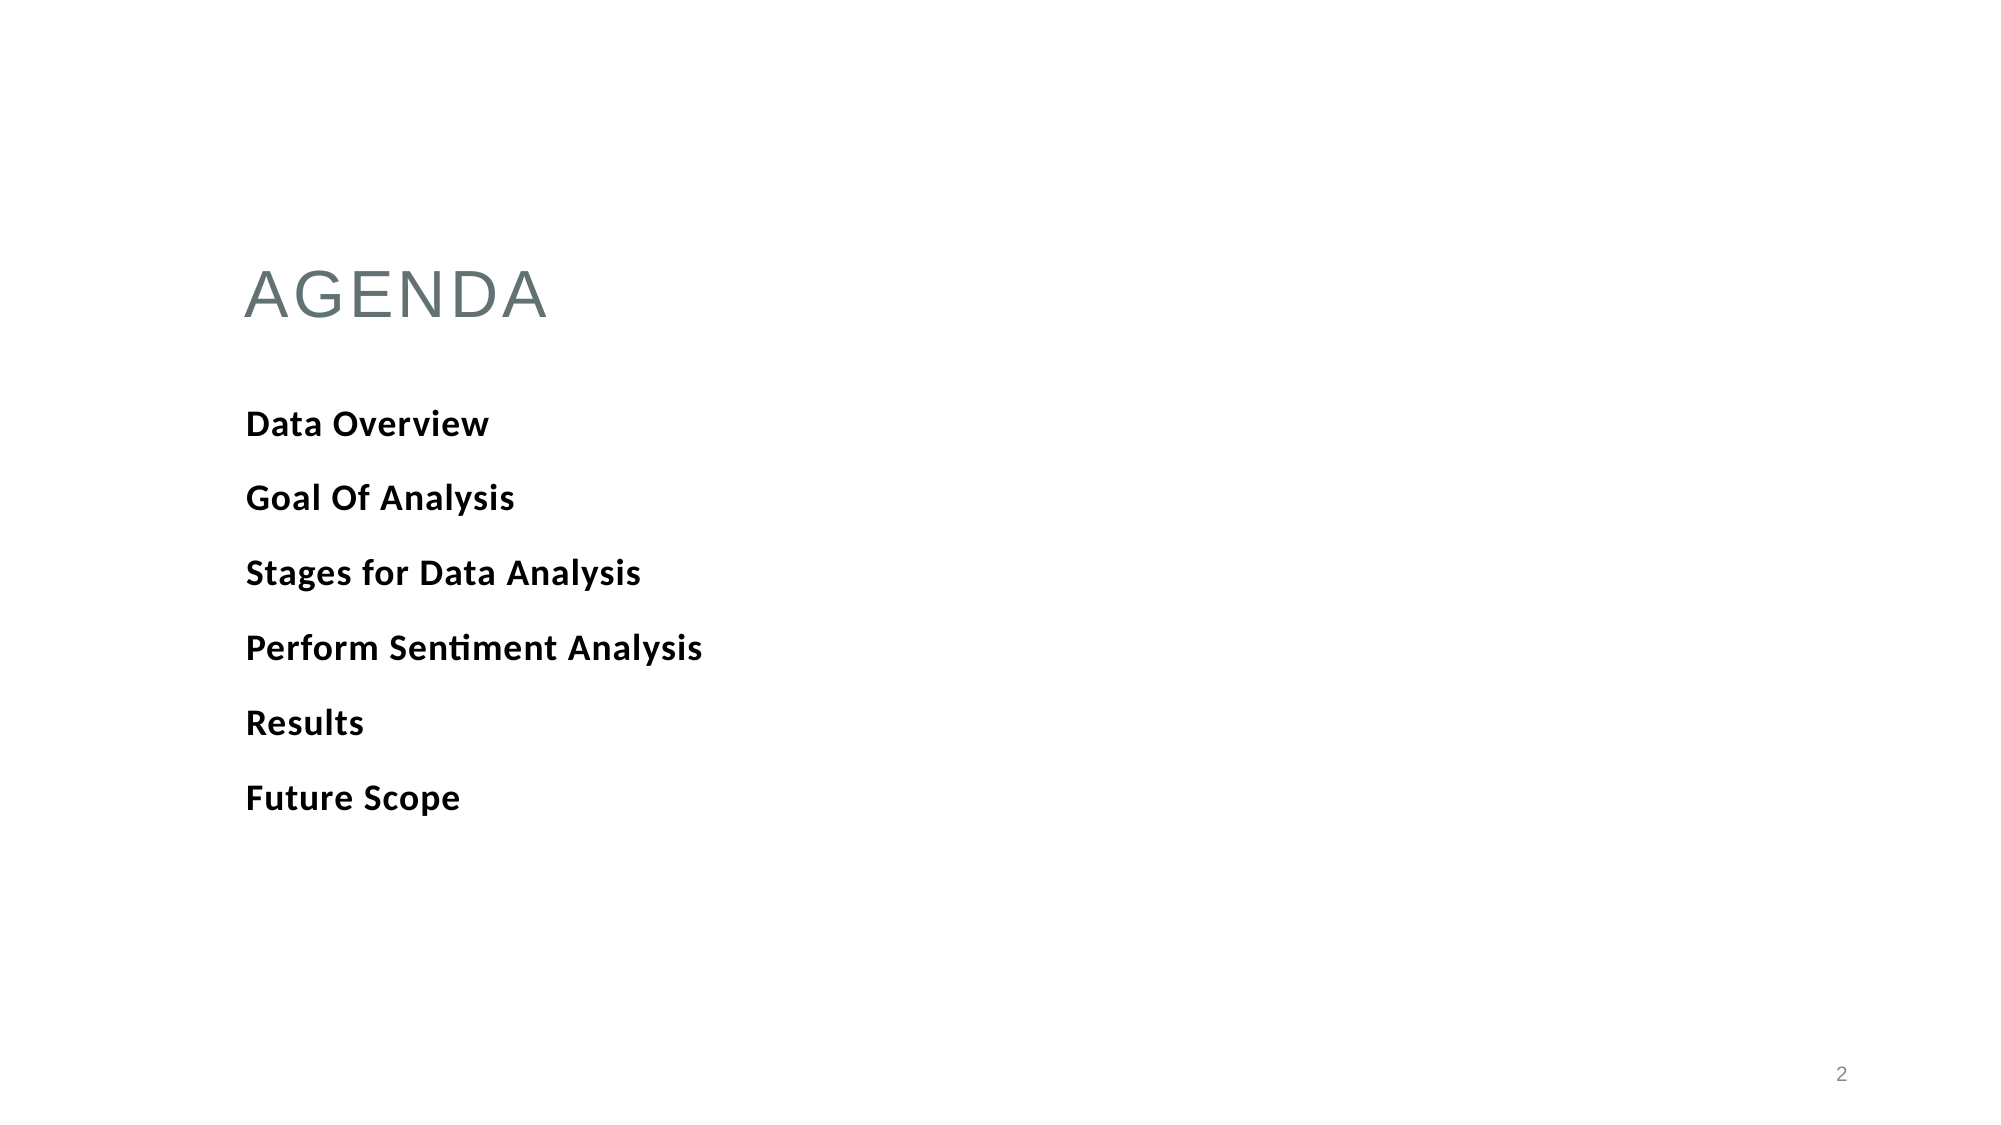

# Agenda
Data Overview
Goal Of Analysis
Stages for Data Analysis
Perform Sentiment Analysis
Results
Future Scope

2